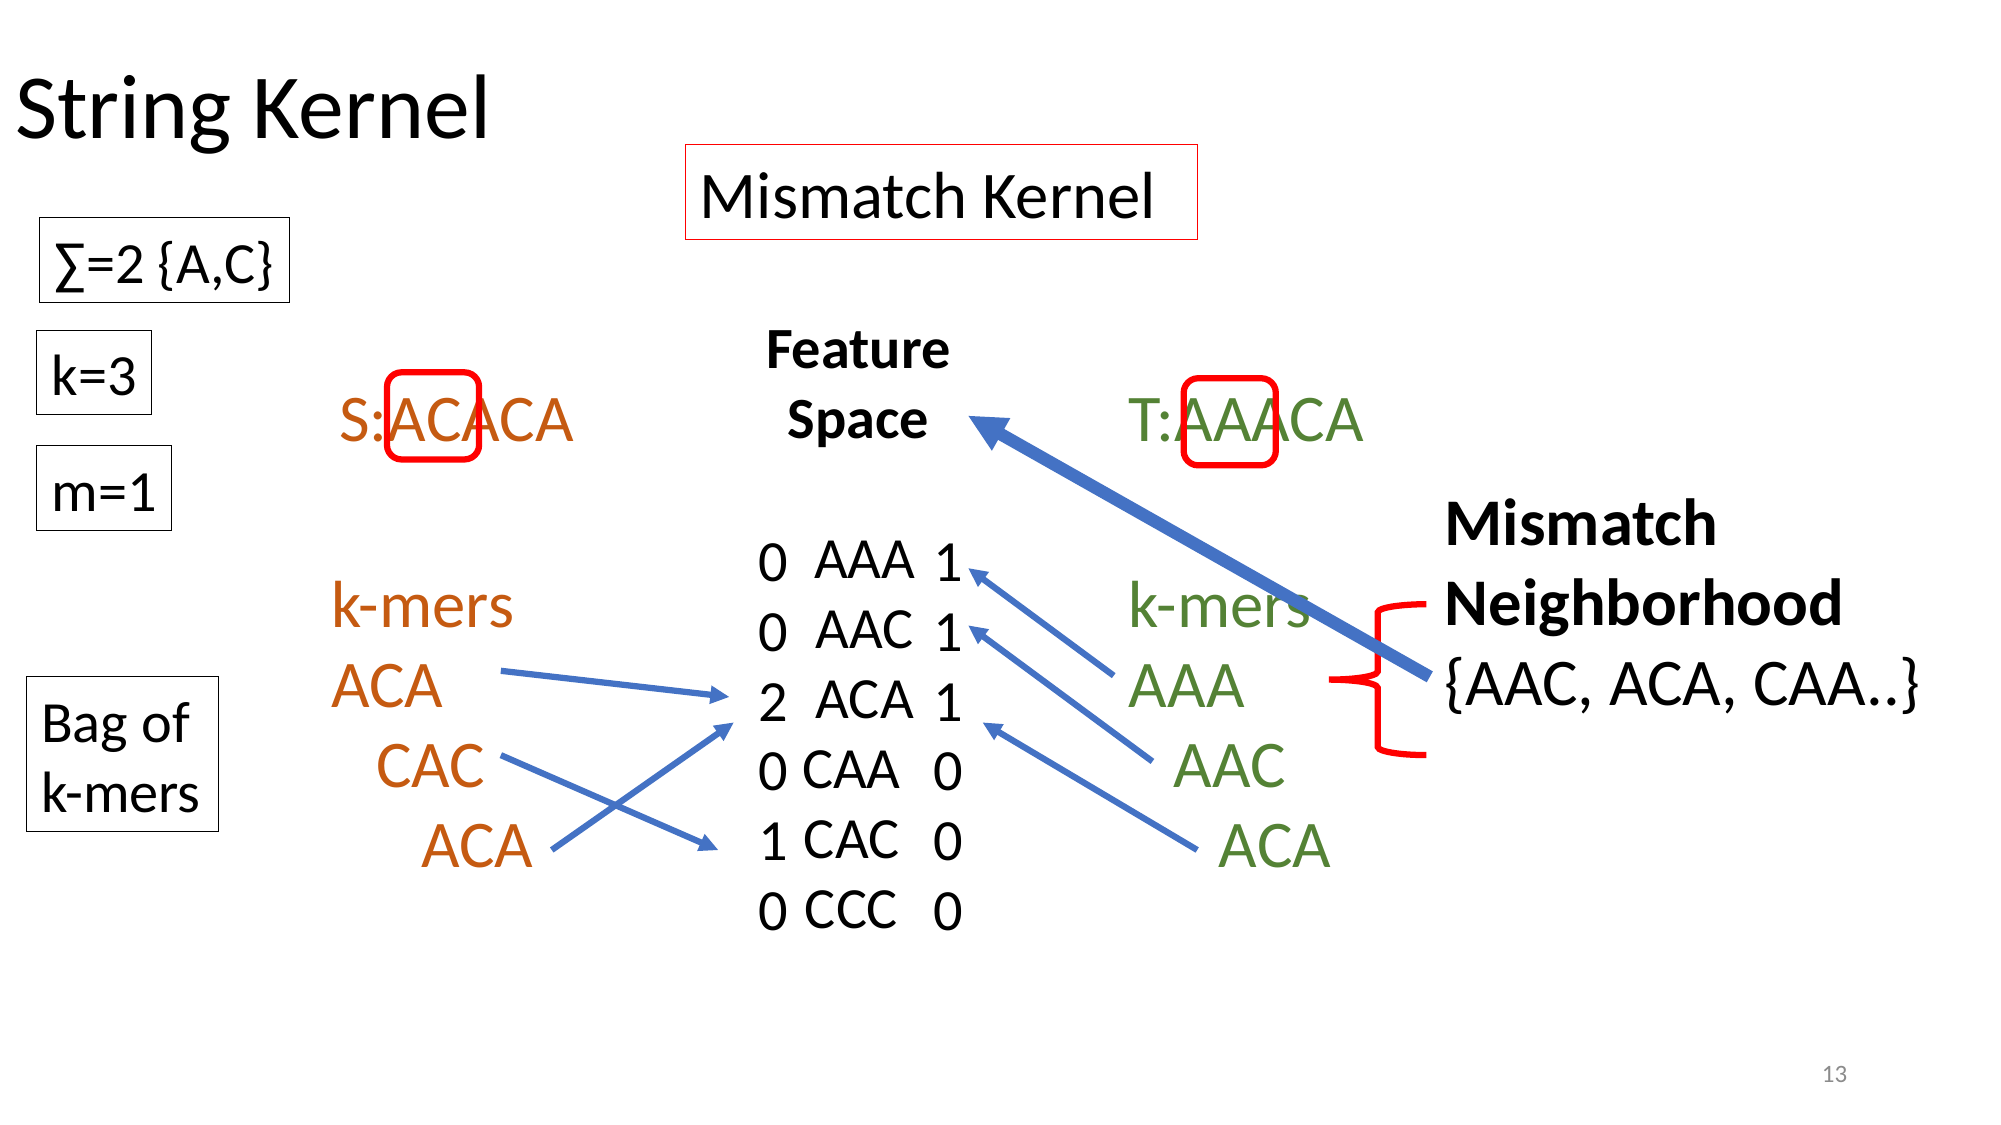

# String Kernel

Mismatch Kernel
Spectrum Kernel
∑=2 {A,C}
Feature Space

 AAA
 AAC
 ACA
CAA
CAC
CCC
k=3
S:ACACA
T:AAACA

m=1
Mismatch Neighborhood
{AAC, ACA, CAA..}
0
0
2
0
1
0
1
1
1
0
0
0
k-mers
ACA
   CAC
      ACA
k-mers
AAA
   AAC
      ACA

Bag of
k-mers

K(S,T) = <(0,0,2,0,1,0),(1,1,1,0,0,0)> =2
13